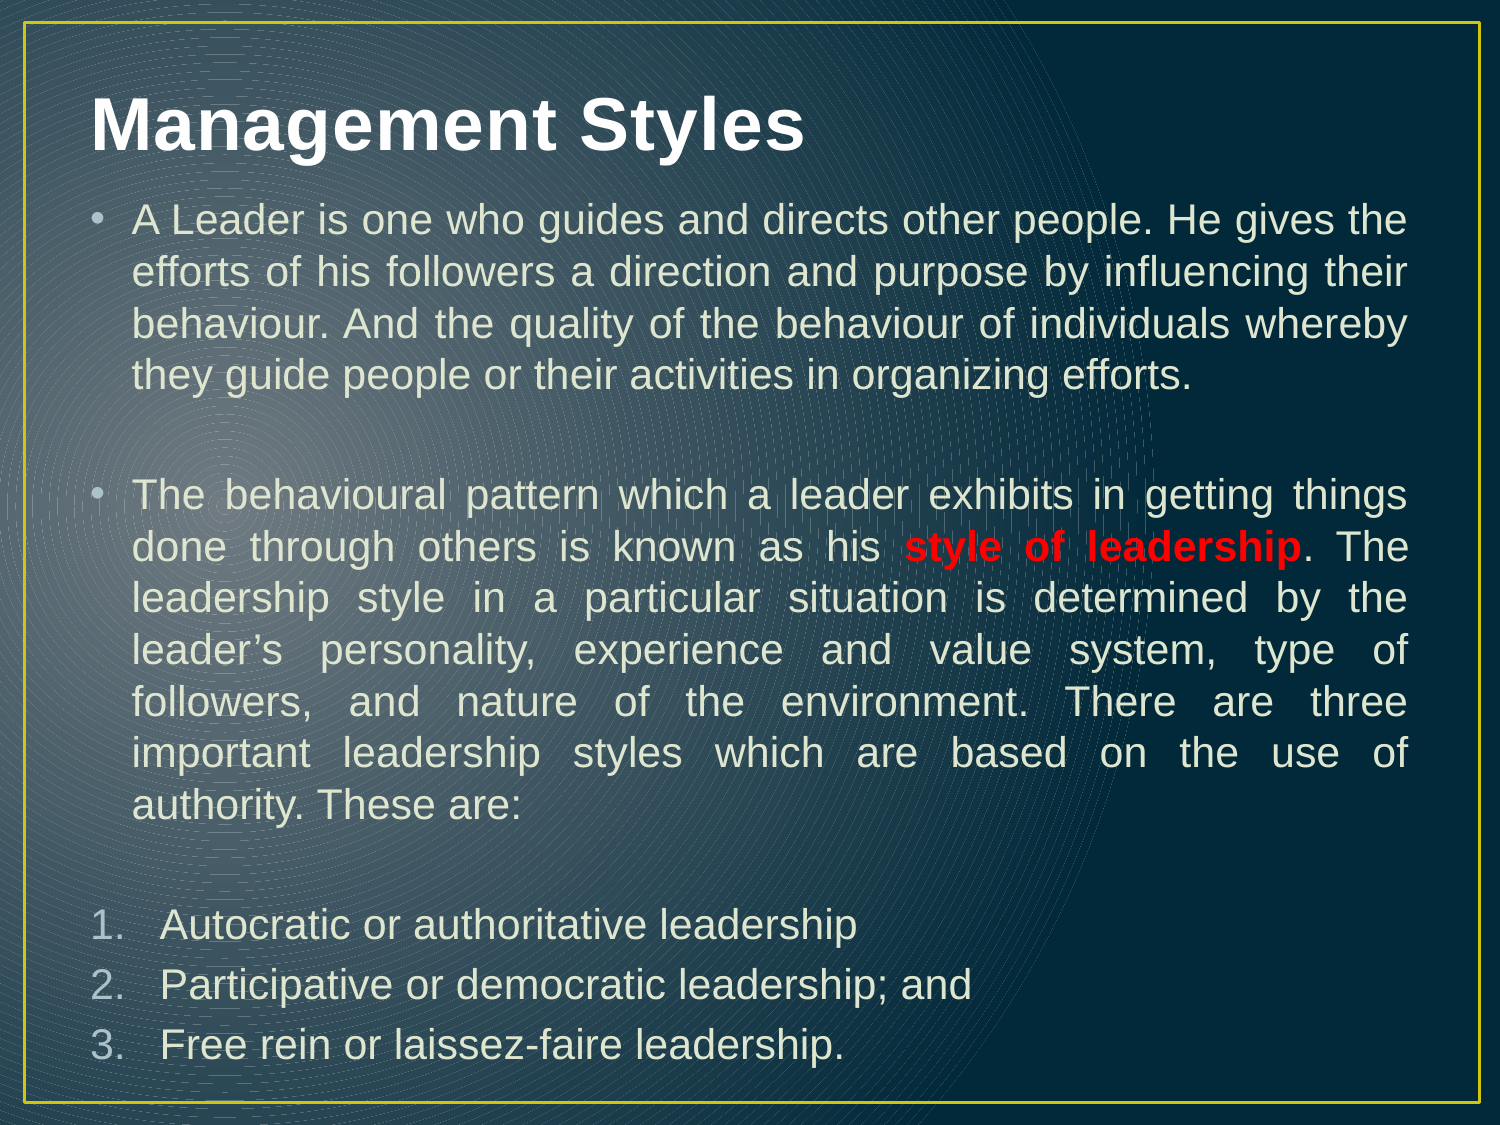

# Management Styles
A Leader is one who guides and directs other people. He gives the efforts of his followers a direction and purpose by influencing their behaviour. And the quality of the behaviour of individuals whereby they guide people or their activities in organizing efforts.

The behavioural pattern which a leader exhibits in getting things done through others is known as his style of leadership. The leadership style in a particular situation is determined by the leader’s personality, experience and value system, type of followers, and nature of the environment. There are three important leadership styles which are based on the use of authority. These are:

Autocratic or authoritative leadership
Participative or democratic leadership; and
Free rein or laissez-faire leadership.